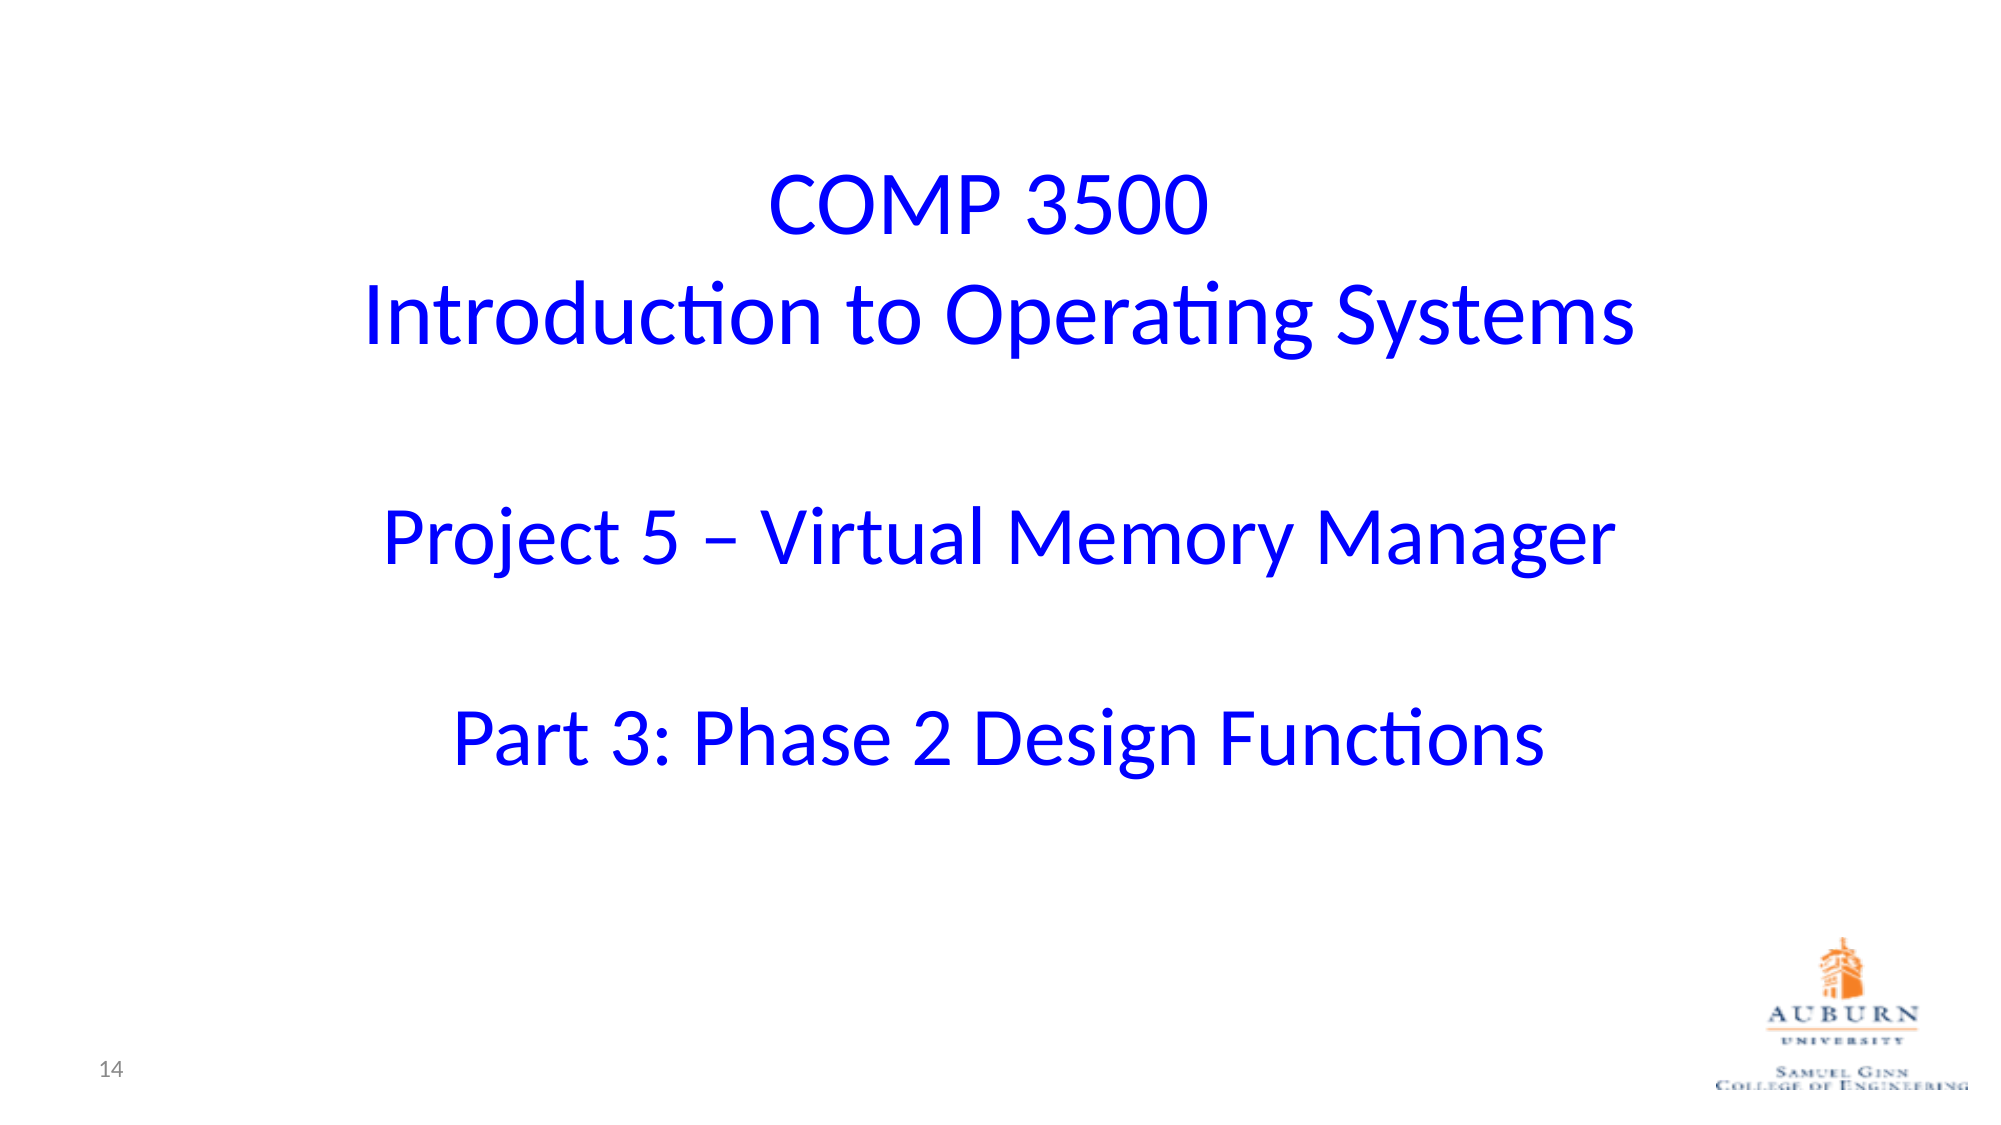

COMP 3500
Introduction to Operating Systems
 Project 5 – Virtual Memory Manager
Part 3: Phase 2 Design Functions
14